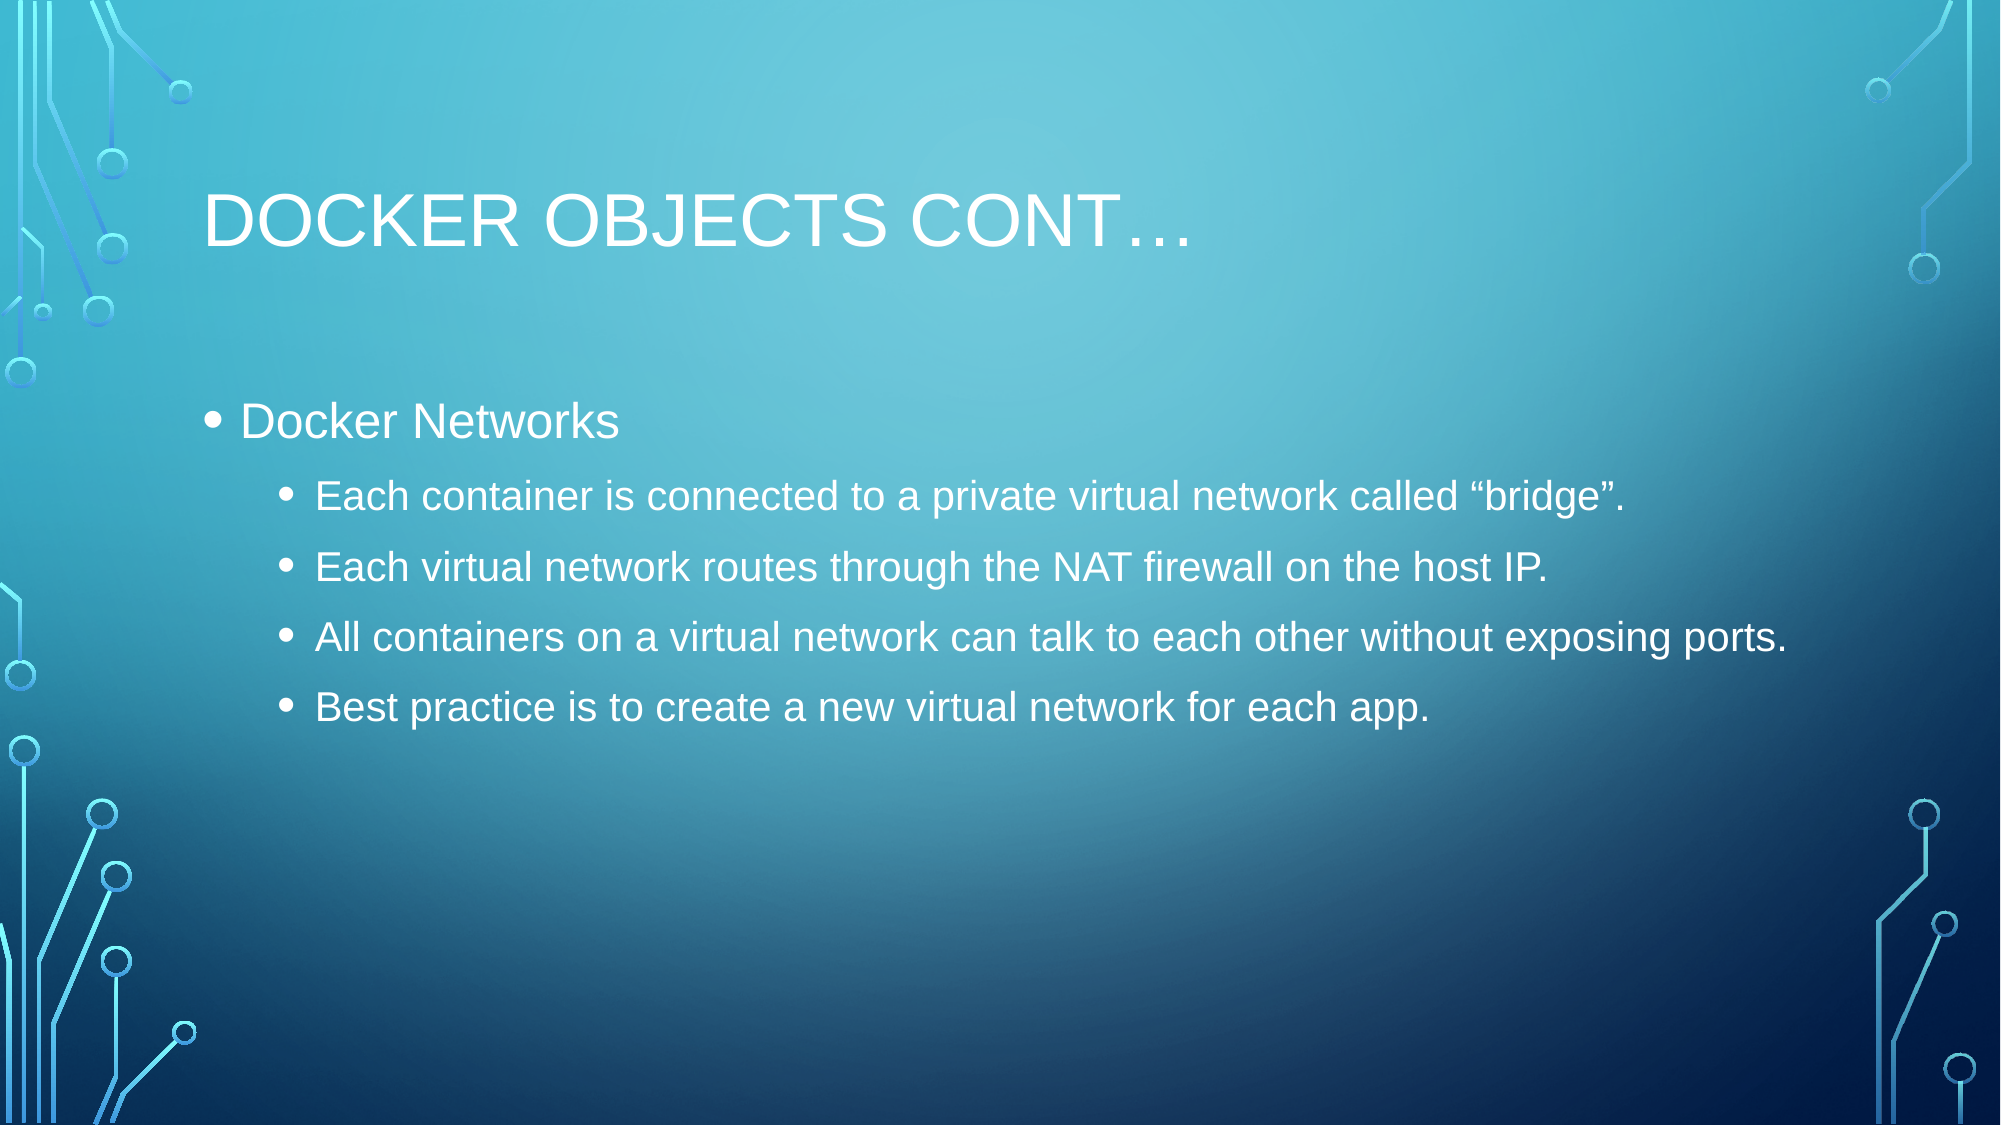

# Docker Objects cont…
Docker Networks
Each container is connected to a private virtual network called “bridge”.
Each virtual network routes through the NAT firewall on the host IP.
All containers on a virtual network can talk to each other without exposing ports.
Best practice is to create a new virtual network for each app.